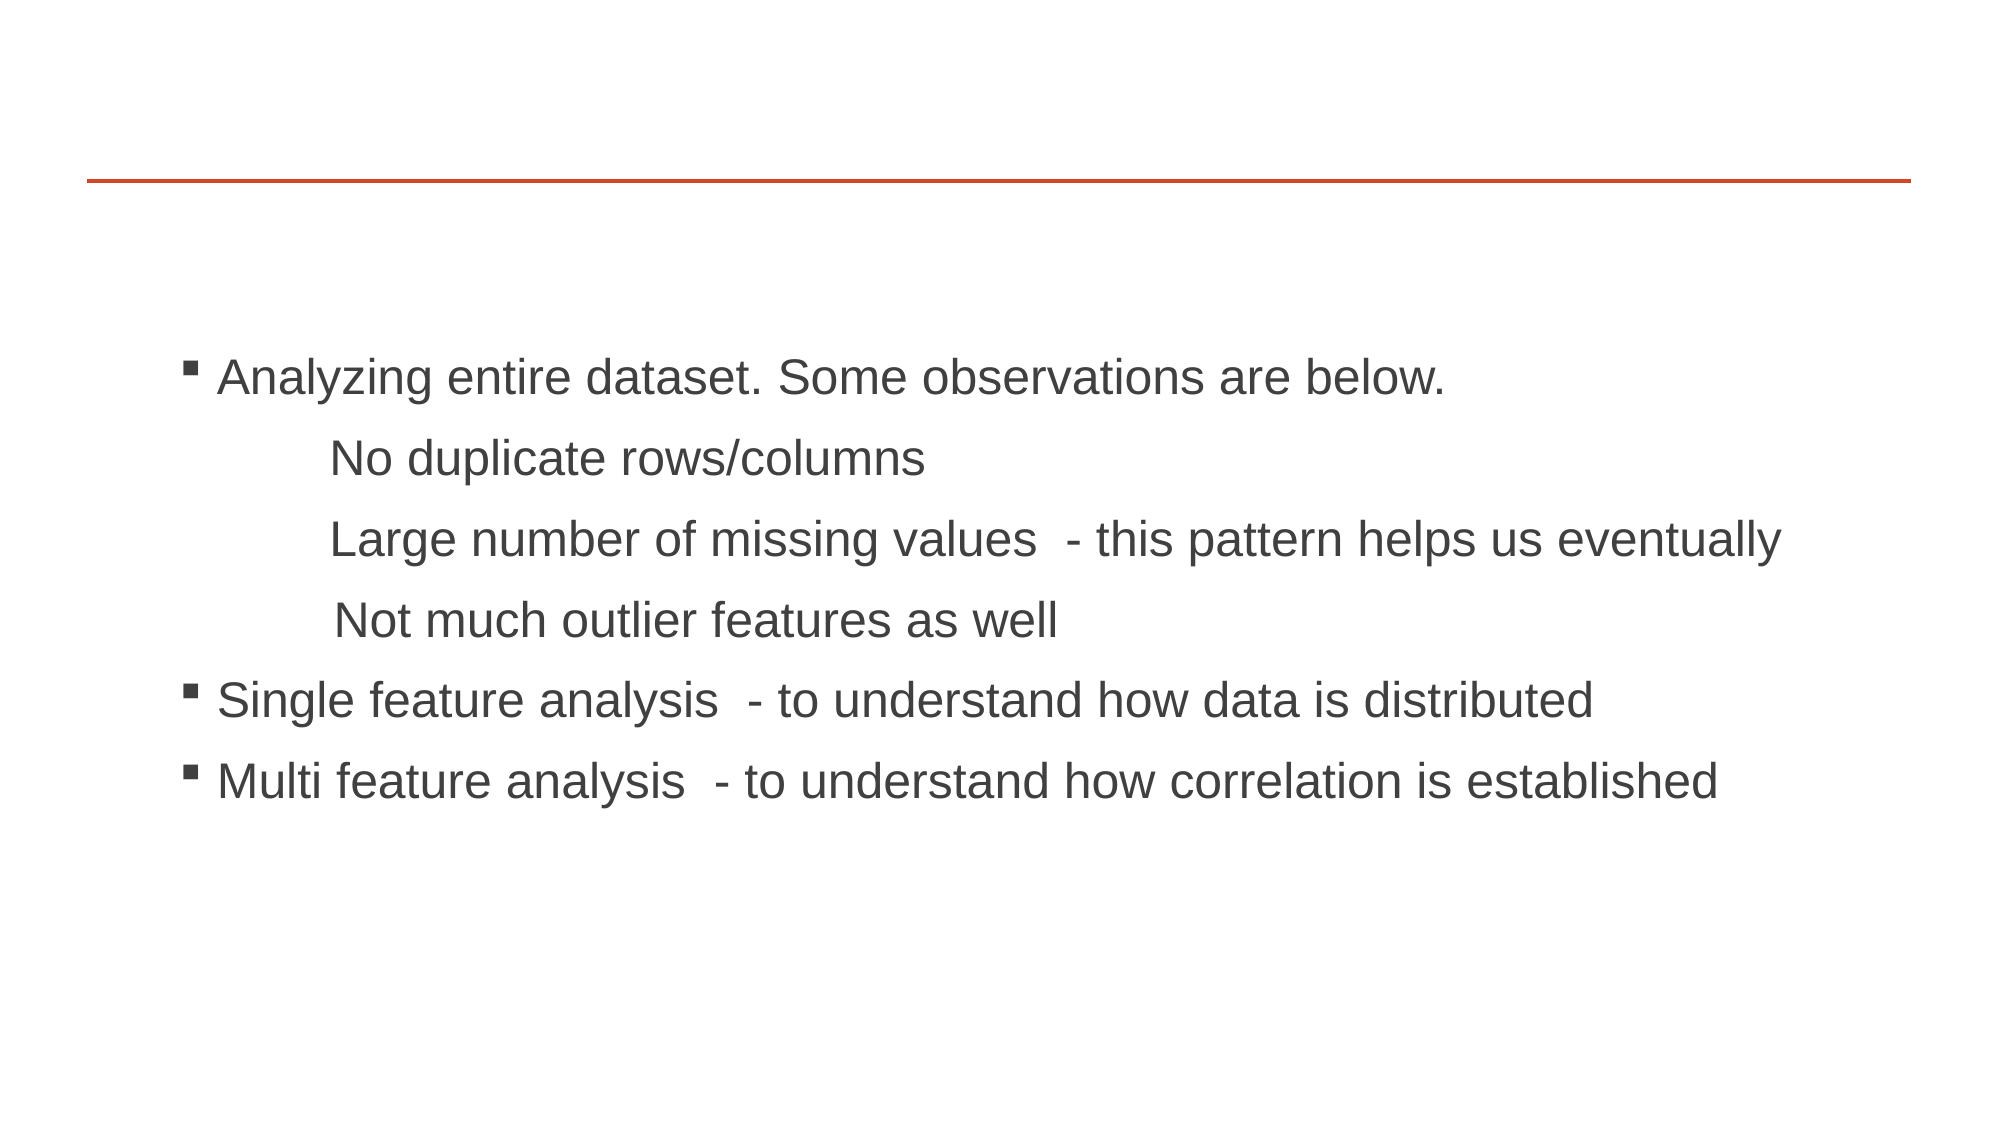

Analyzing entire dataset. Some observations are below.
	No duplicate rows/columns
	Large number of missing values  - this pattern helps us eventually
           Not much outlier features as well
Single feature analysis  - to understand how data is distributed
Multi feature analysis  - to understand how correlation is established

3